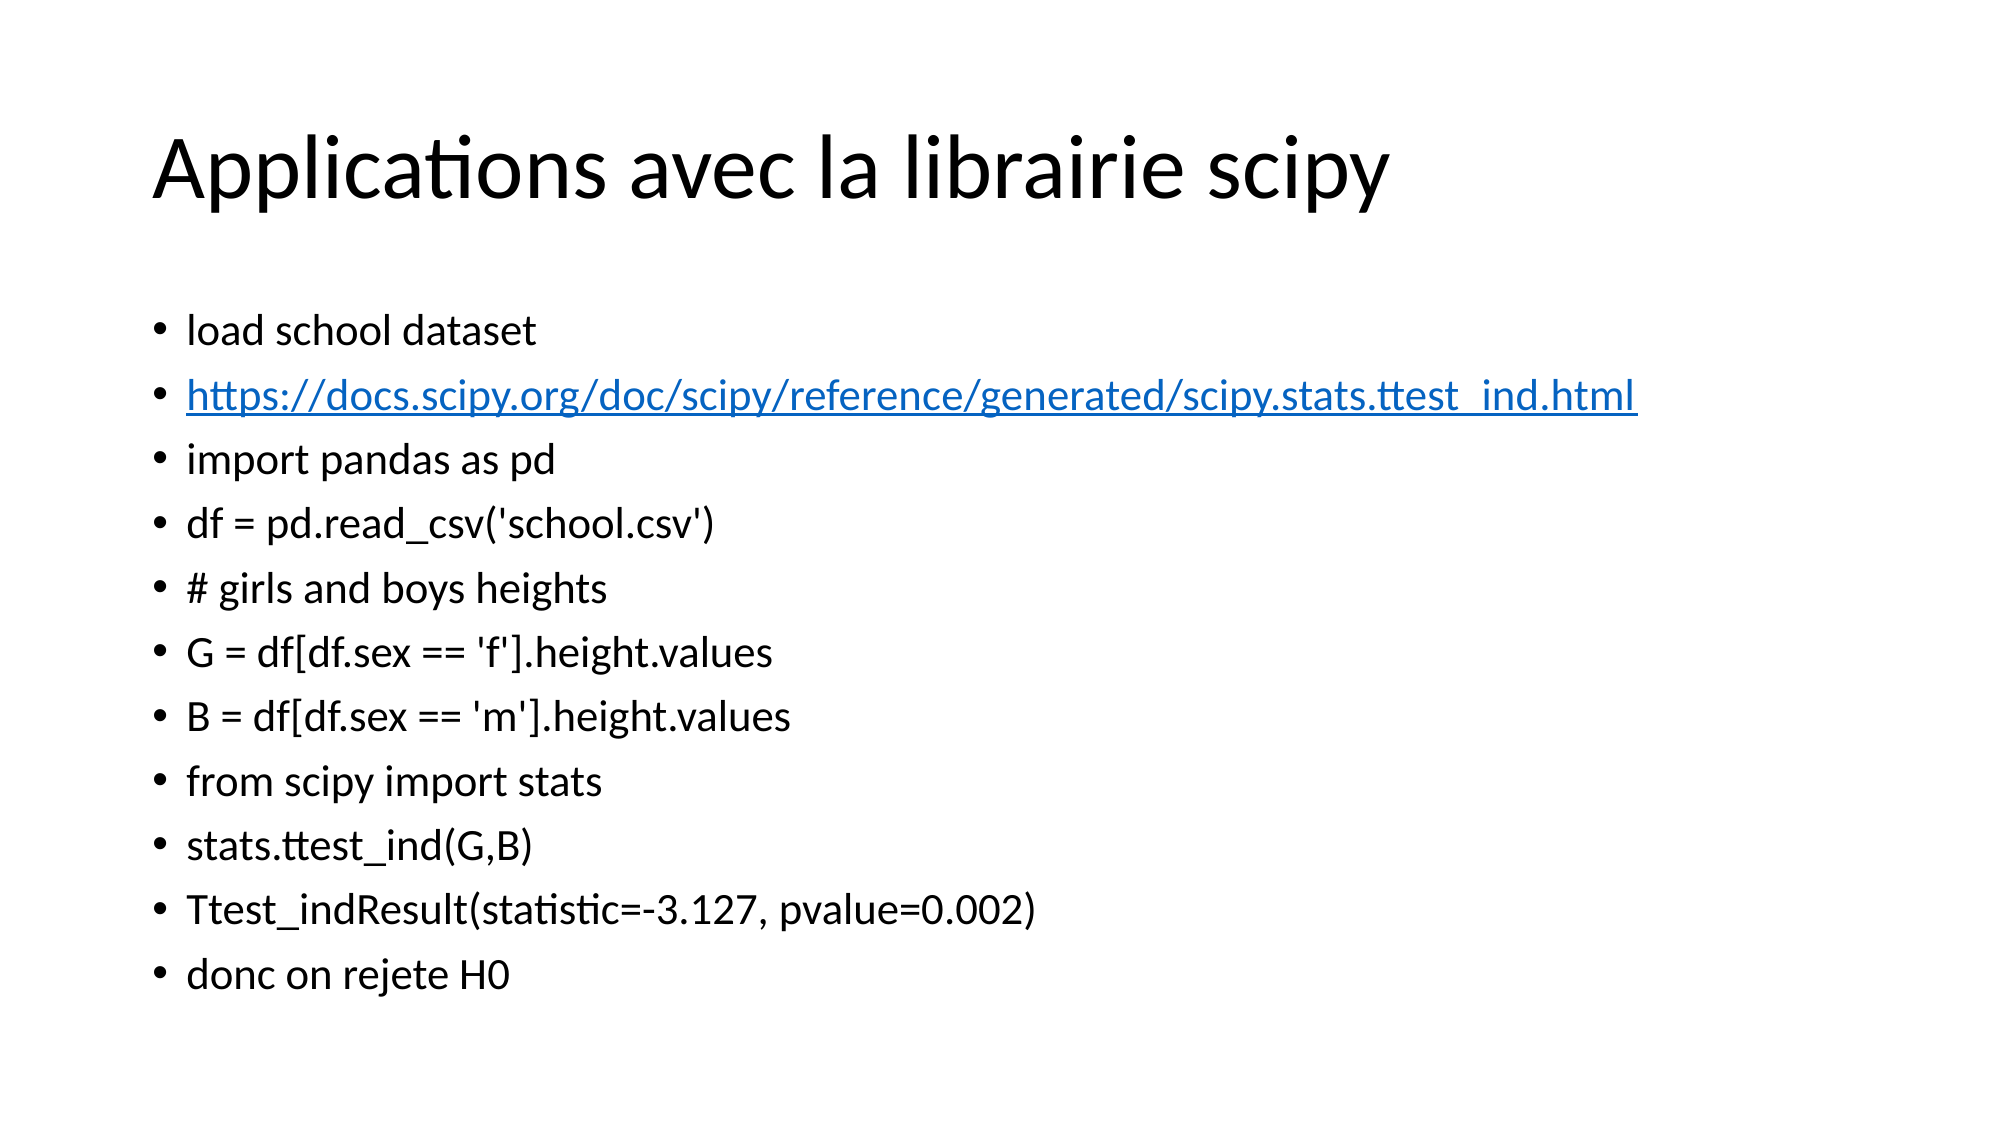

# Applications avec la librairie scipy
load school dataset
https://docs.scipy.org/doc/scipy/reference/generated/scipy.stats.ttest_ind.html
import pandas as pd
df = pd.read_csv('school.csv')
# girls and boys heights
G = df[df.sex == 'f'].height.values
B = df[df.sex == 'm'].height.values
from scipy import stats
stats.ttest_ind(G,B)
Ttest_indResult(statistic=-3.127, pvalue=0.002)
donc on rejete H0